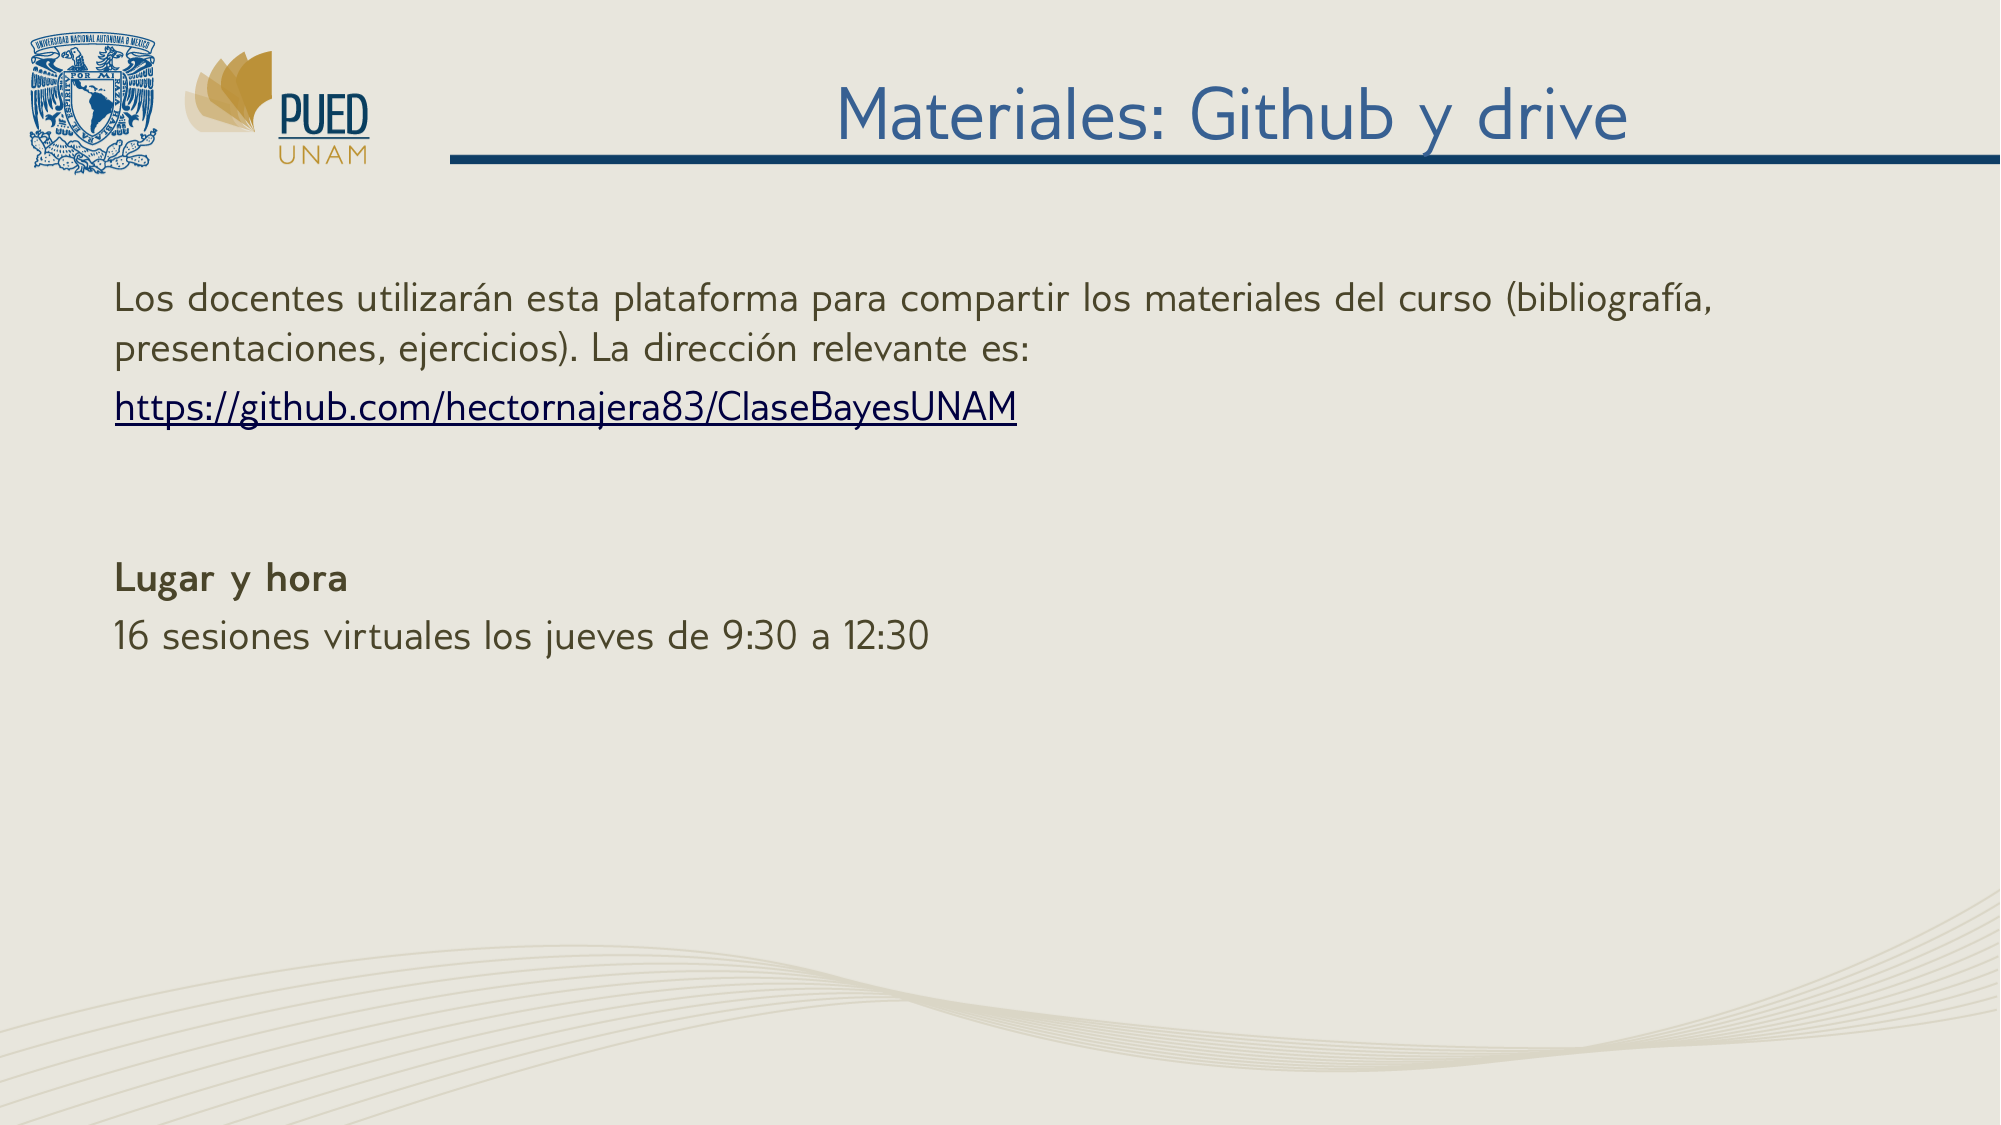

# Materiales: Github y drive
Los docentes utilizarán esta plataforma para compartir los materiales del curso (bibliografía, presentaciones, ejercicios). La dirección relevante es:
https://github.com/hectornajera83/ClaseBayesUNAM

Lugar y hora
16 sesiones virtuales los jueves de 9:30 a 12:30